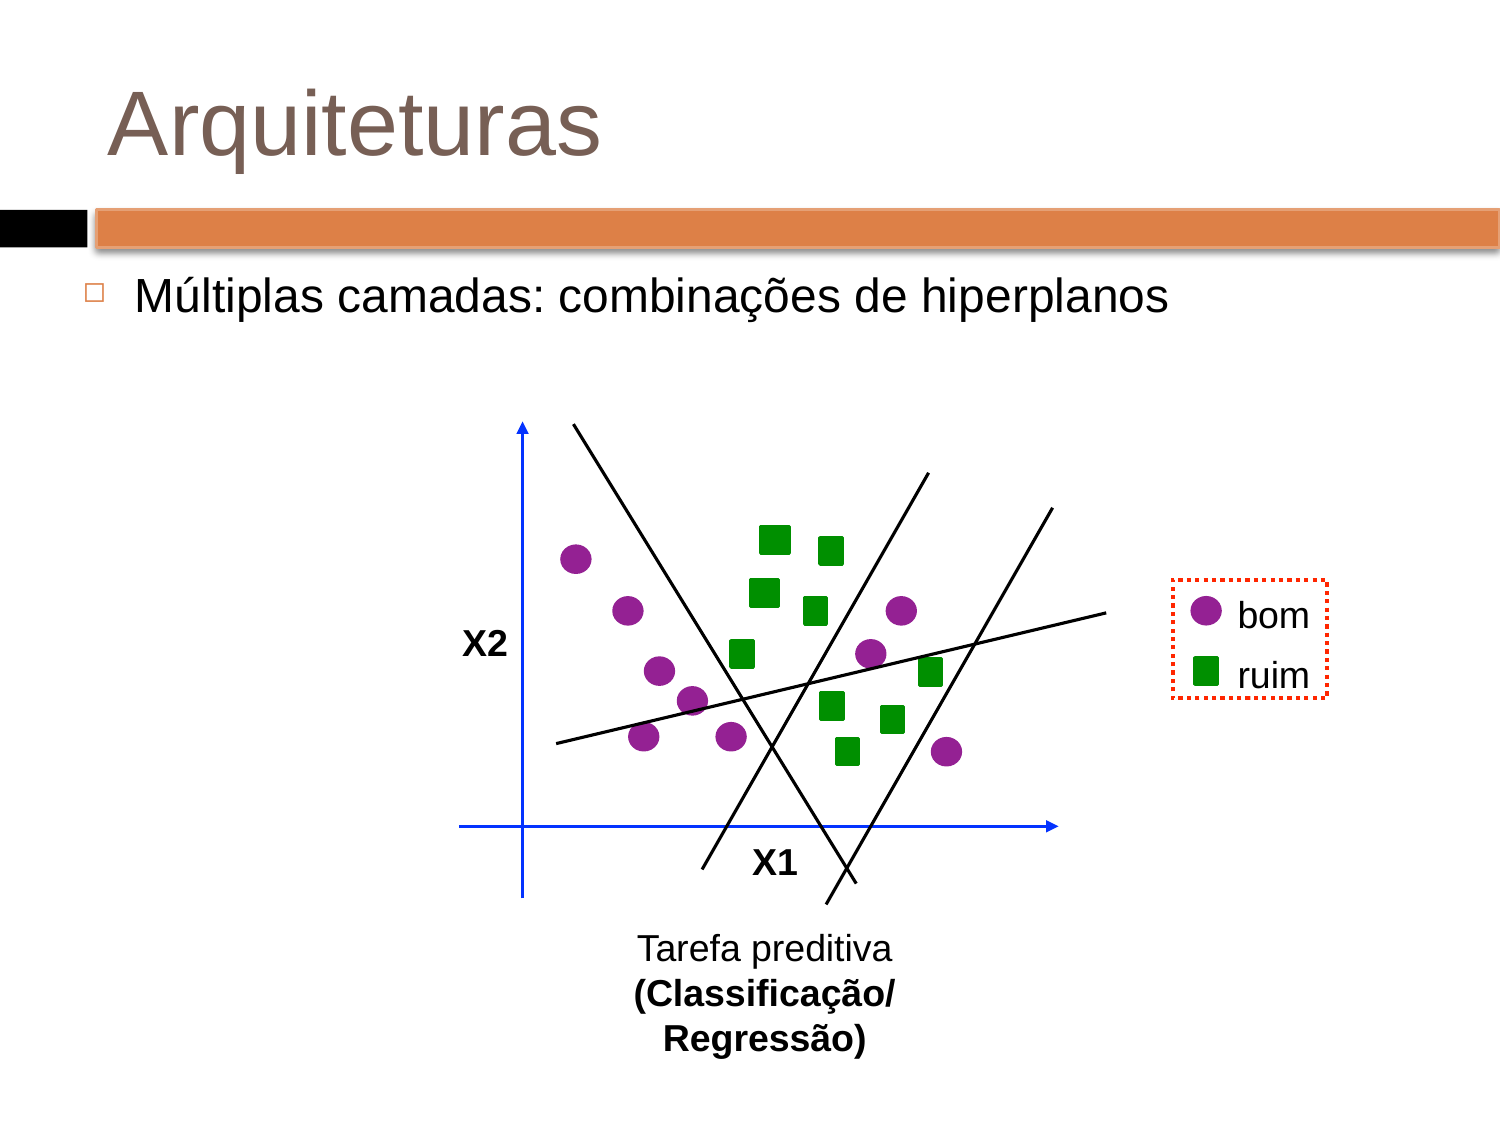

# Arquiteturas
Múltiplas camadas: combinações de hiperplanos

bom

X2

ruim

X1
Tarefa preditiva
(Classificação/
Regressão)
82